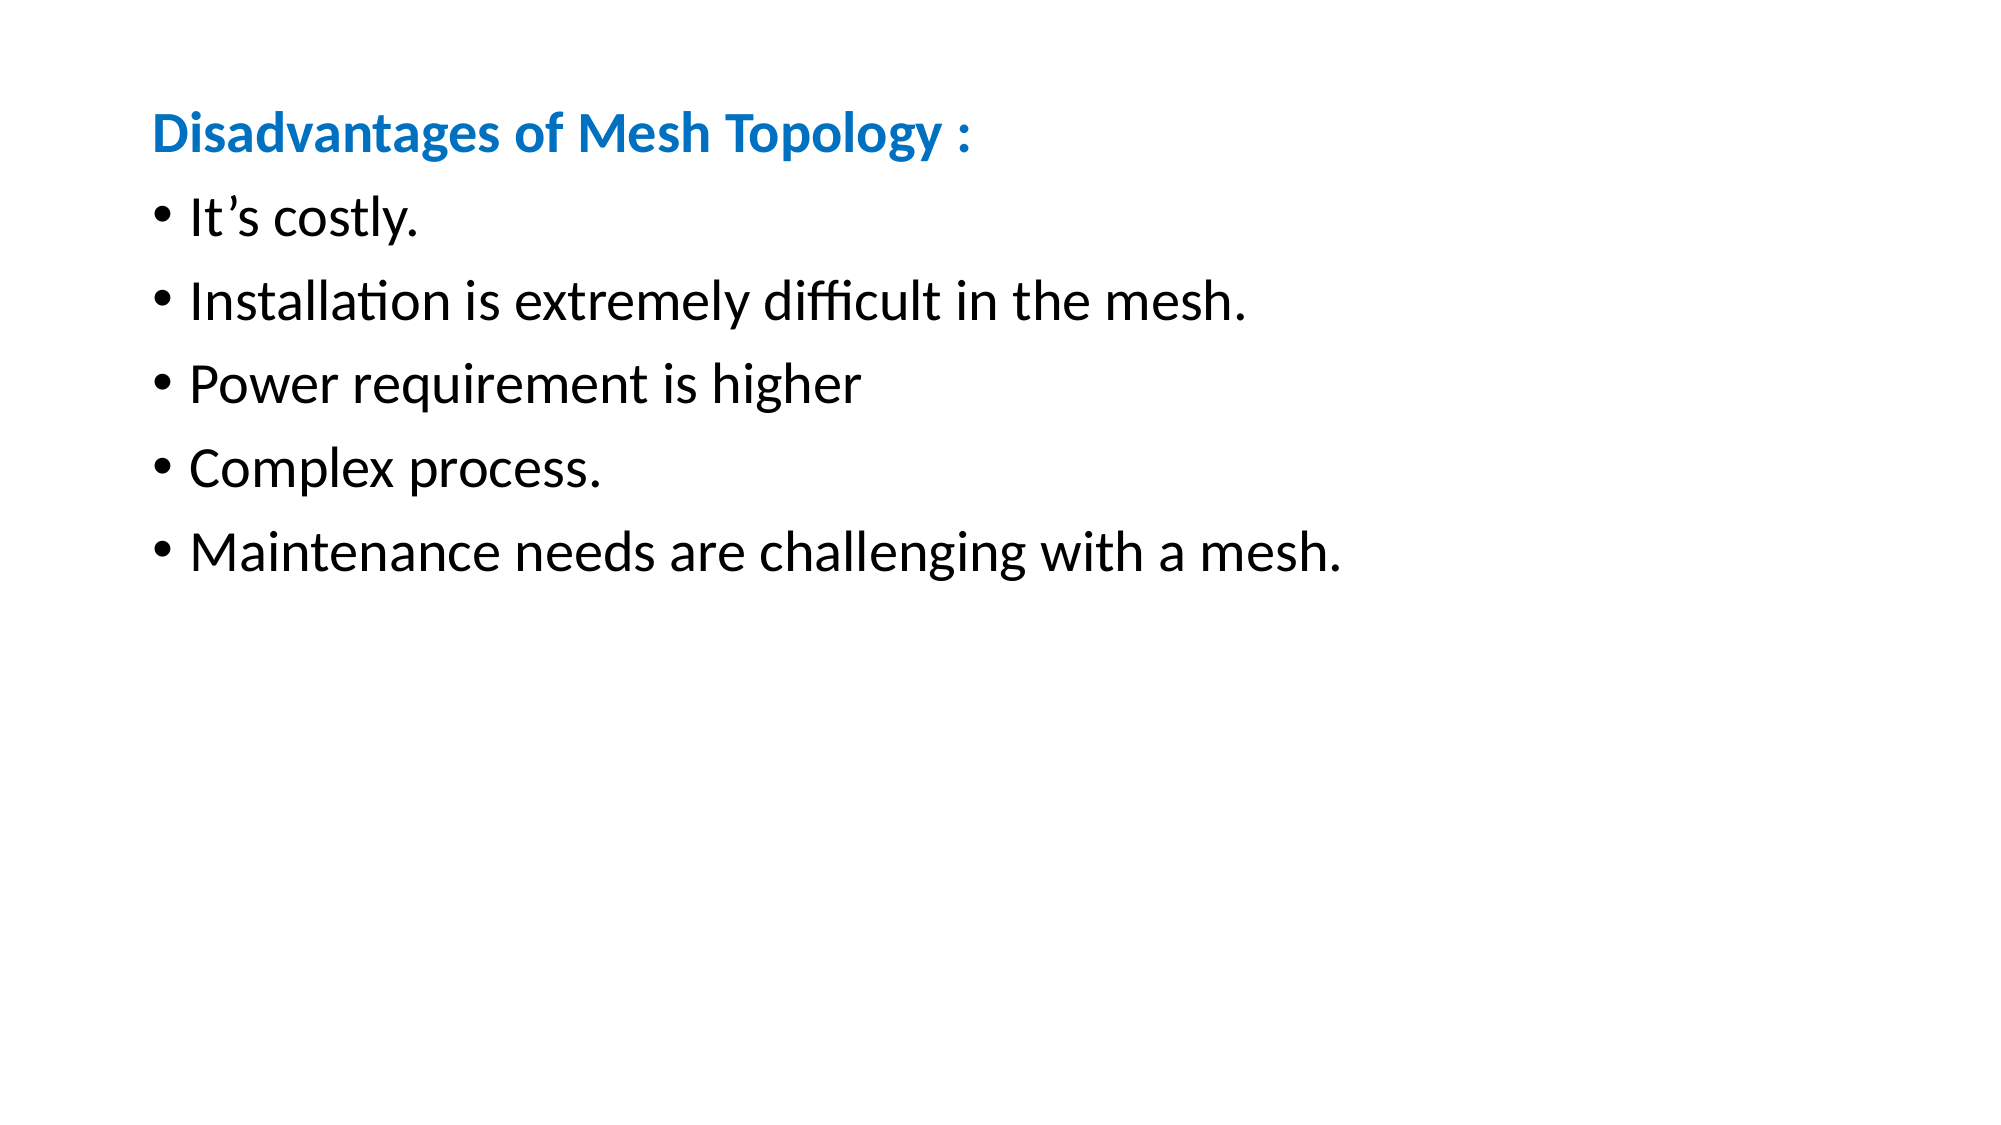

Disadvantages of Mesh Topology :
It’s costly.
Installation is extremely difficult in the mesh.
Power requirement is higher
Complex process.
Maintenance needs are challenging with a mesh.